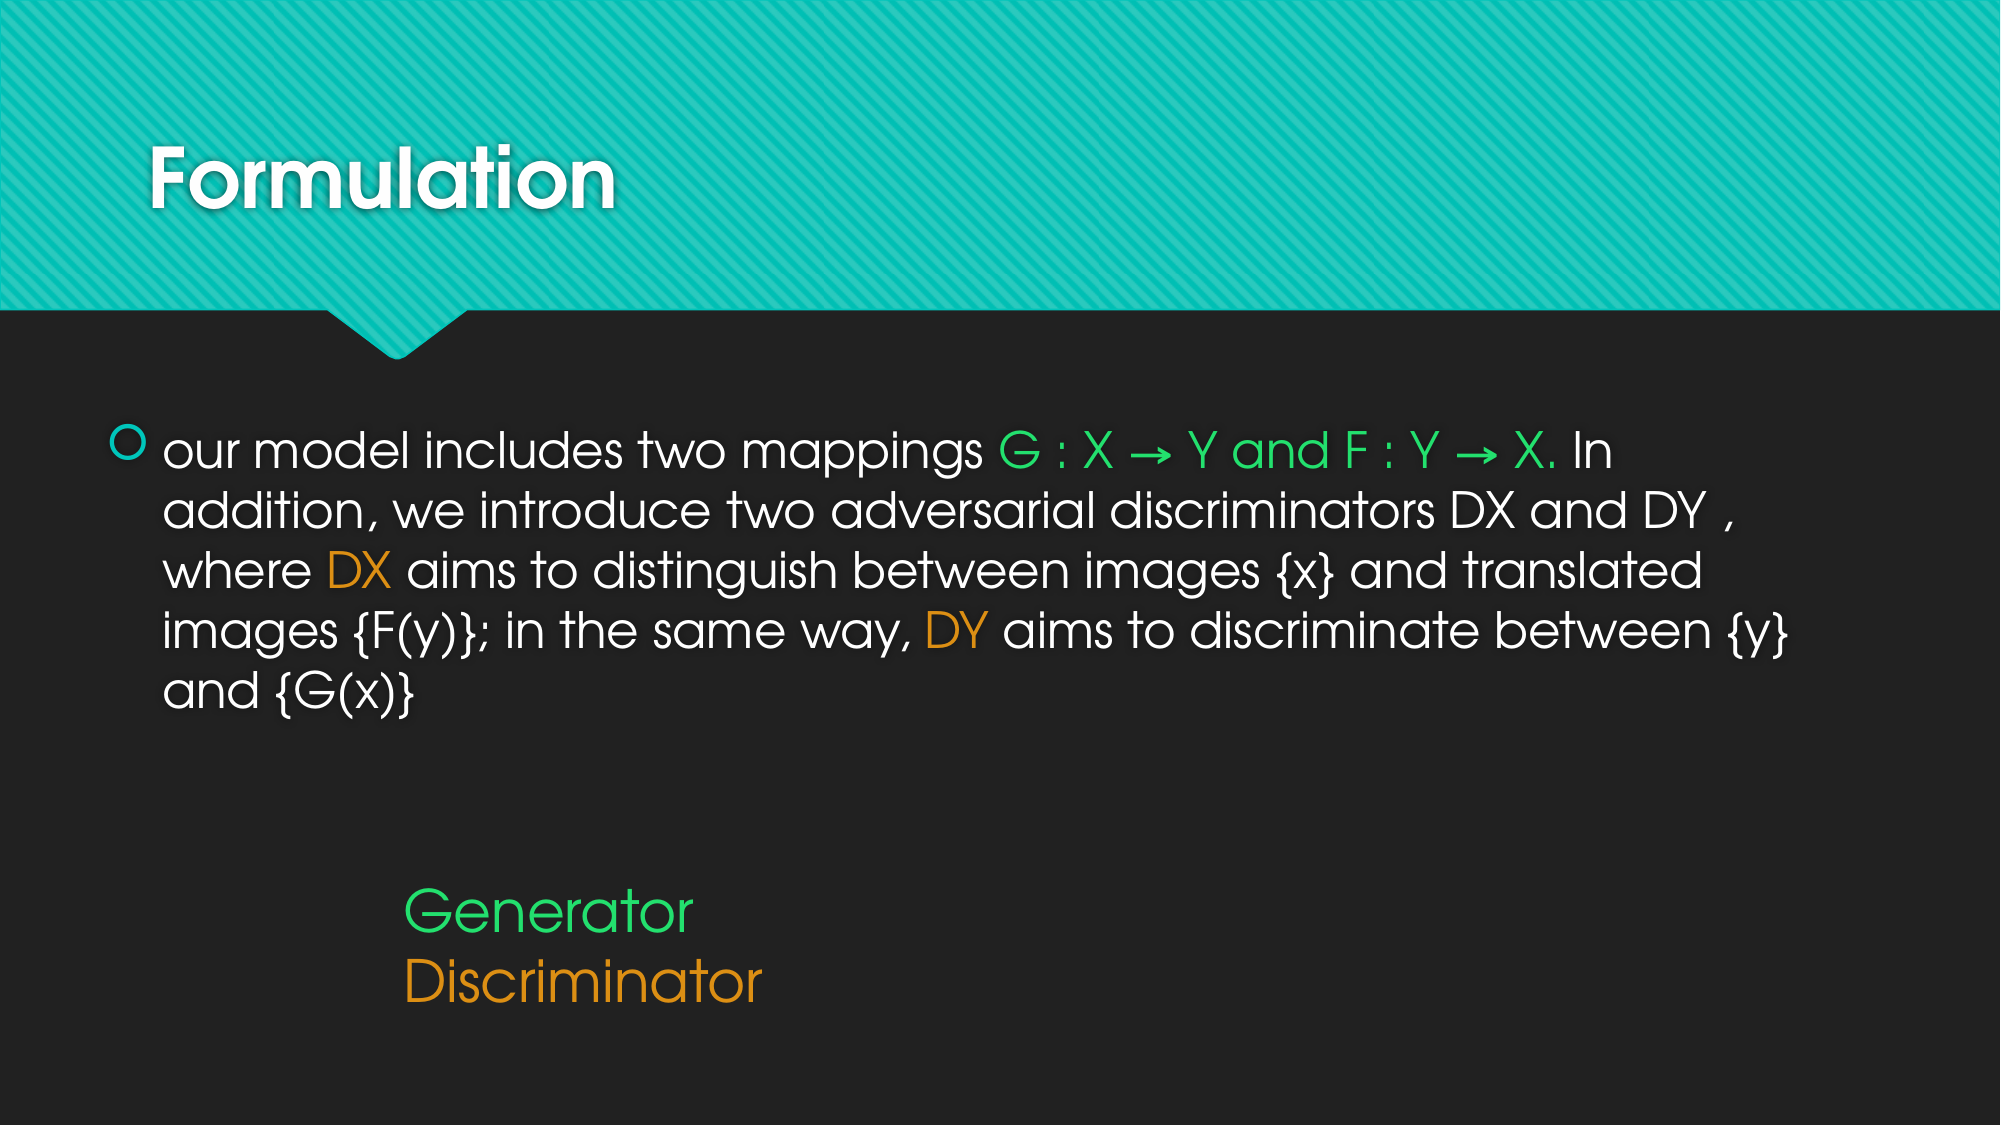

# Formulation
our model includes two mappings G : X → Y and F : Y → X. In addition, we introduce two adversarial discriminators DX and DY , where DX aims to distinguish between images {x} and translated images {F(y)}; in the same way, DY aims to discriminate between {y} and {G(x)}
Generator
Discriminator